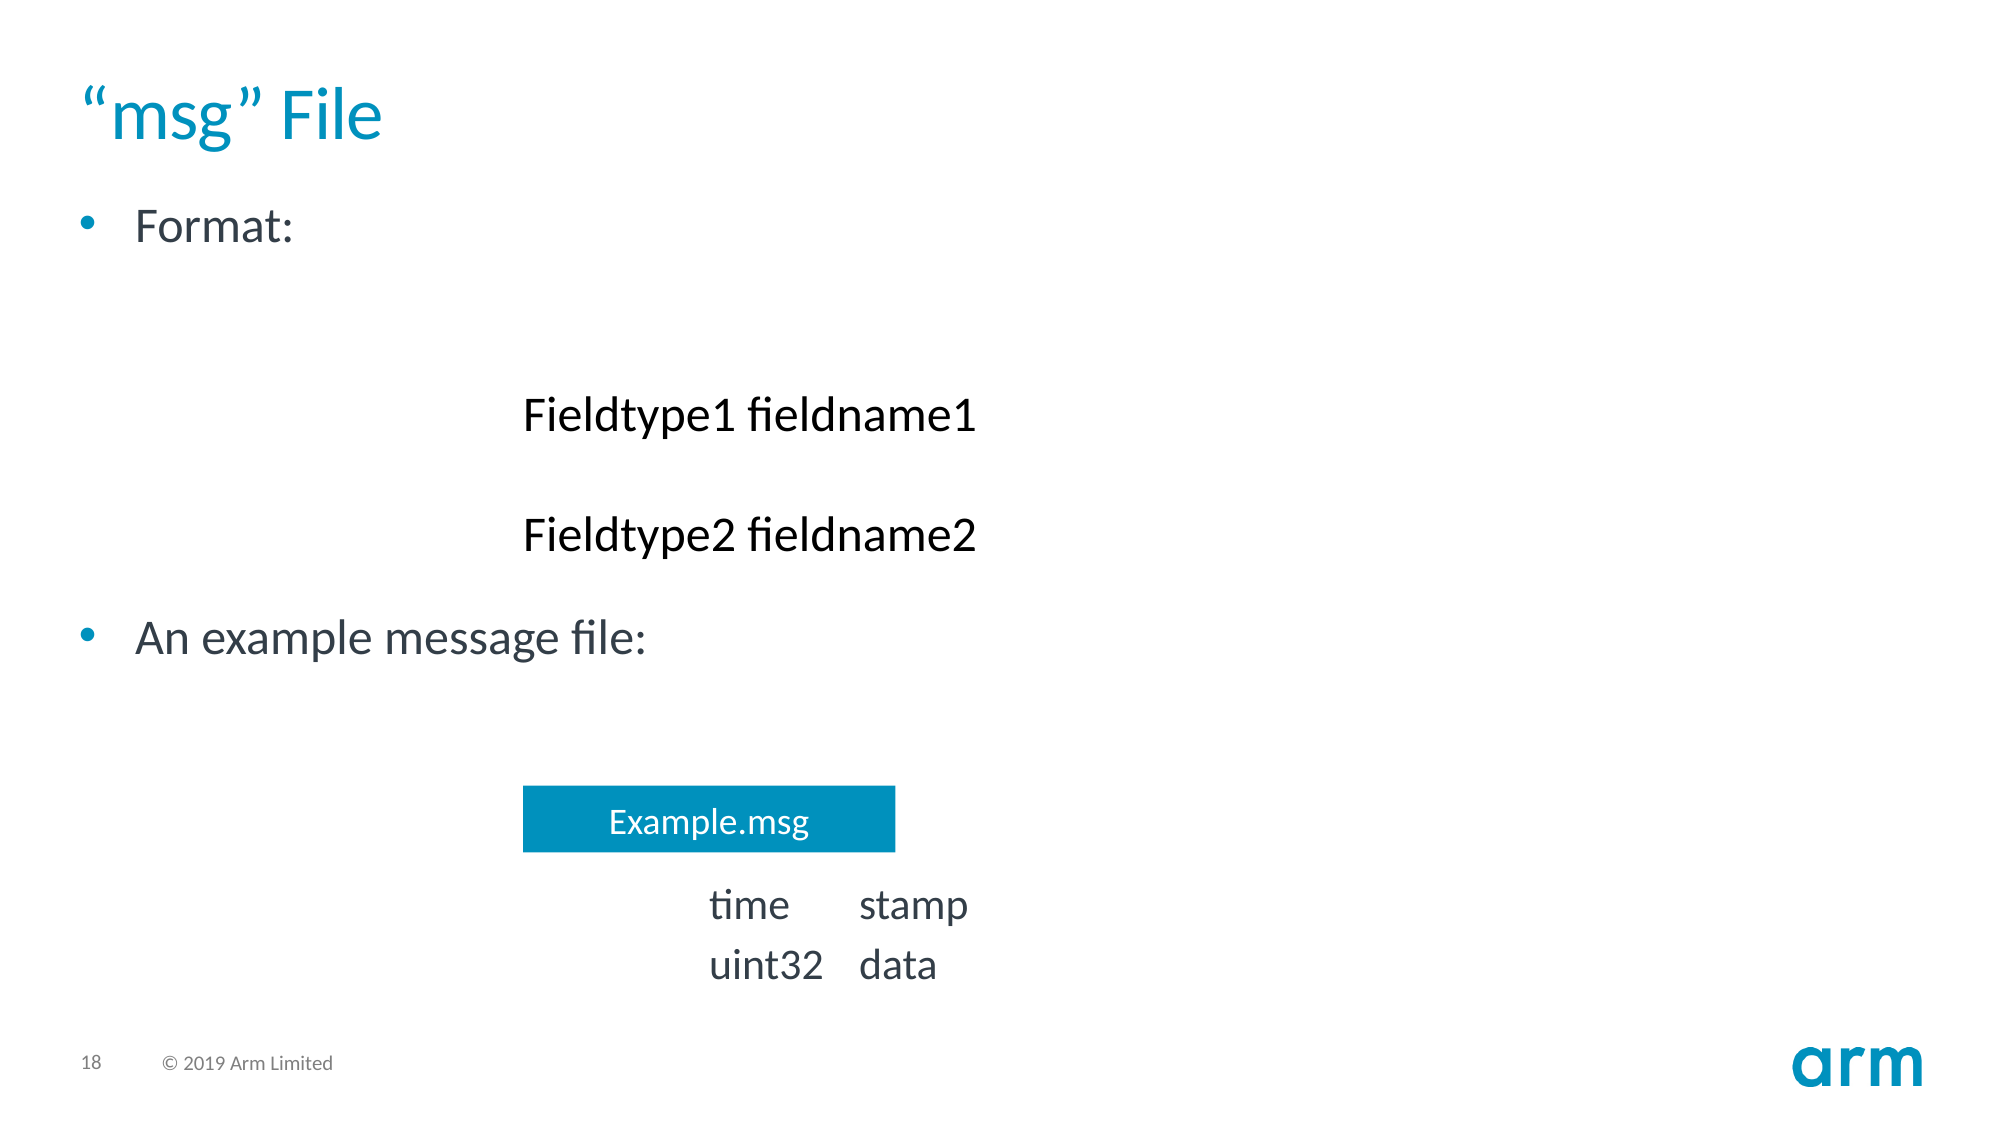

# “msg” File
Format:

An example message file:

Fieldtype1 fieldname1

Fieldtype2 fieldname2
Example.msg
time	stamp
uint32	data